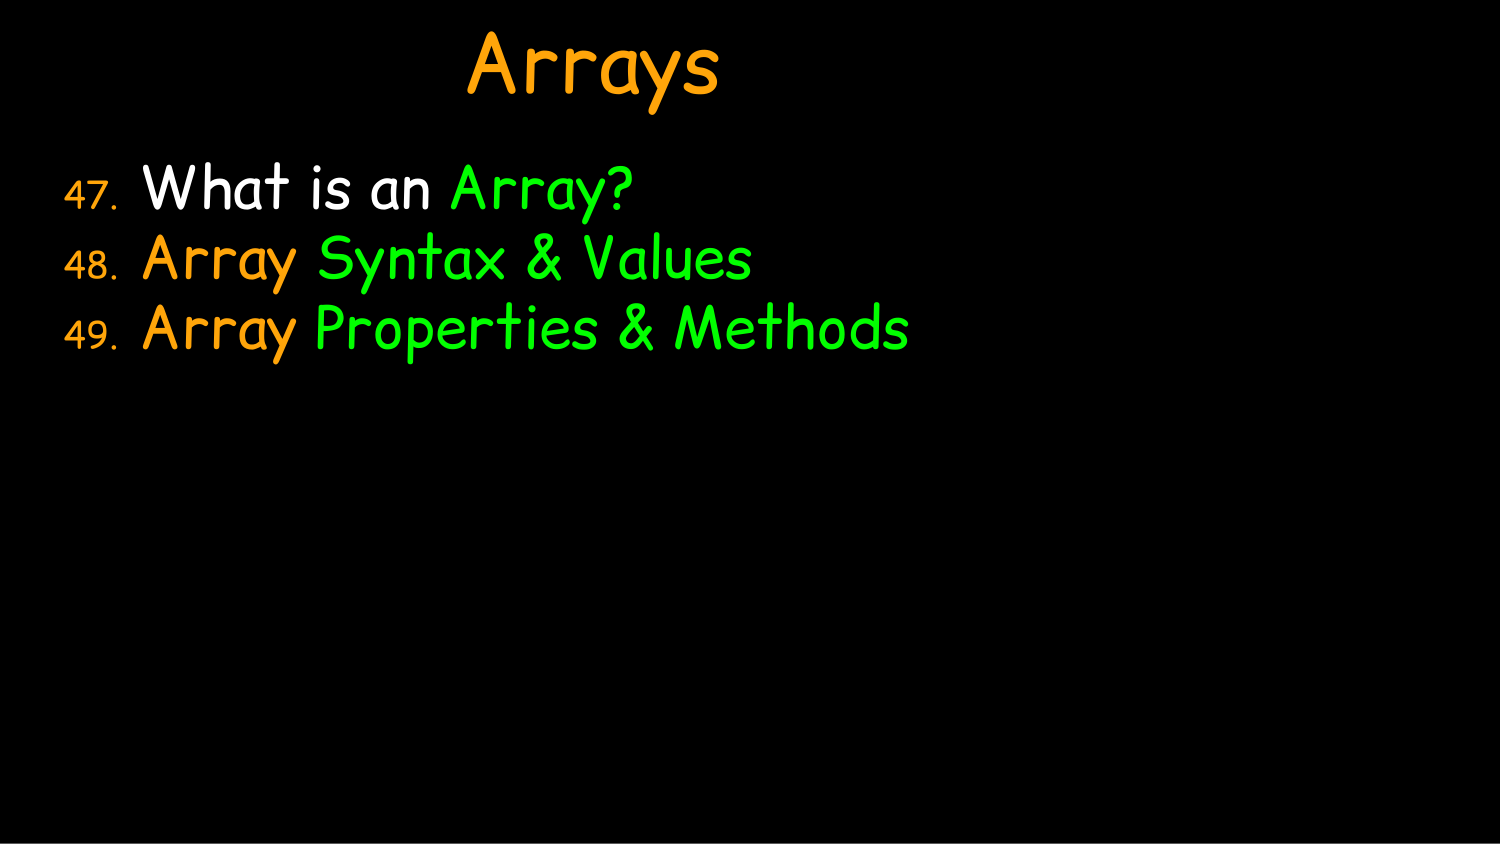

# Arrays
What is an Array?
Array Syntax & Values
Array Properties & Methods